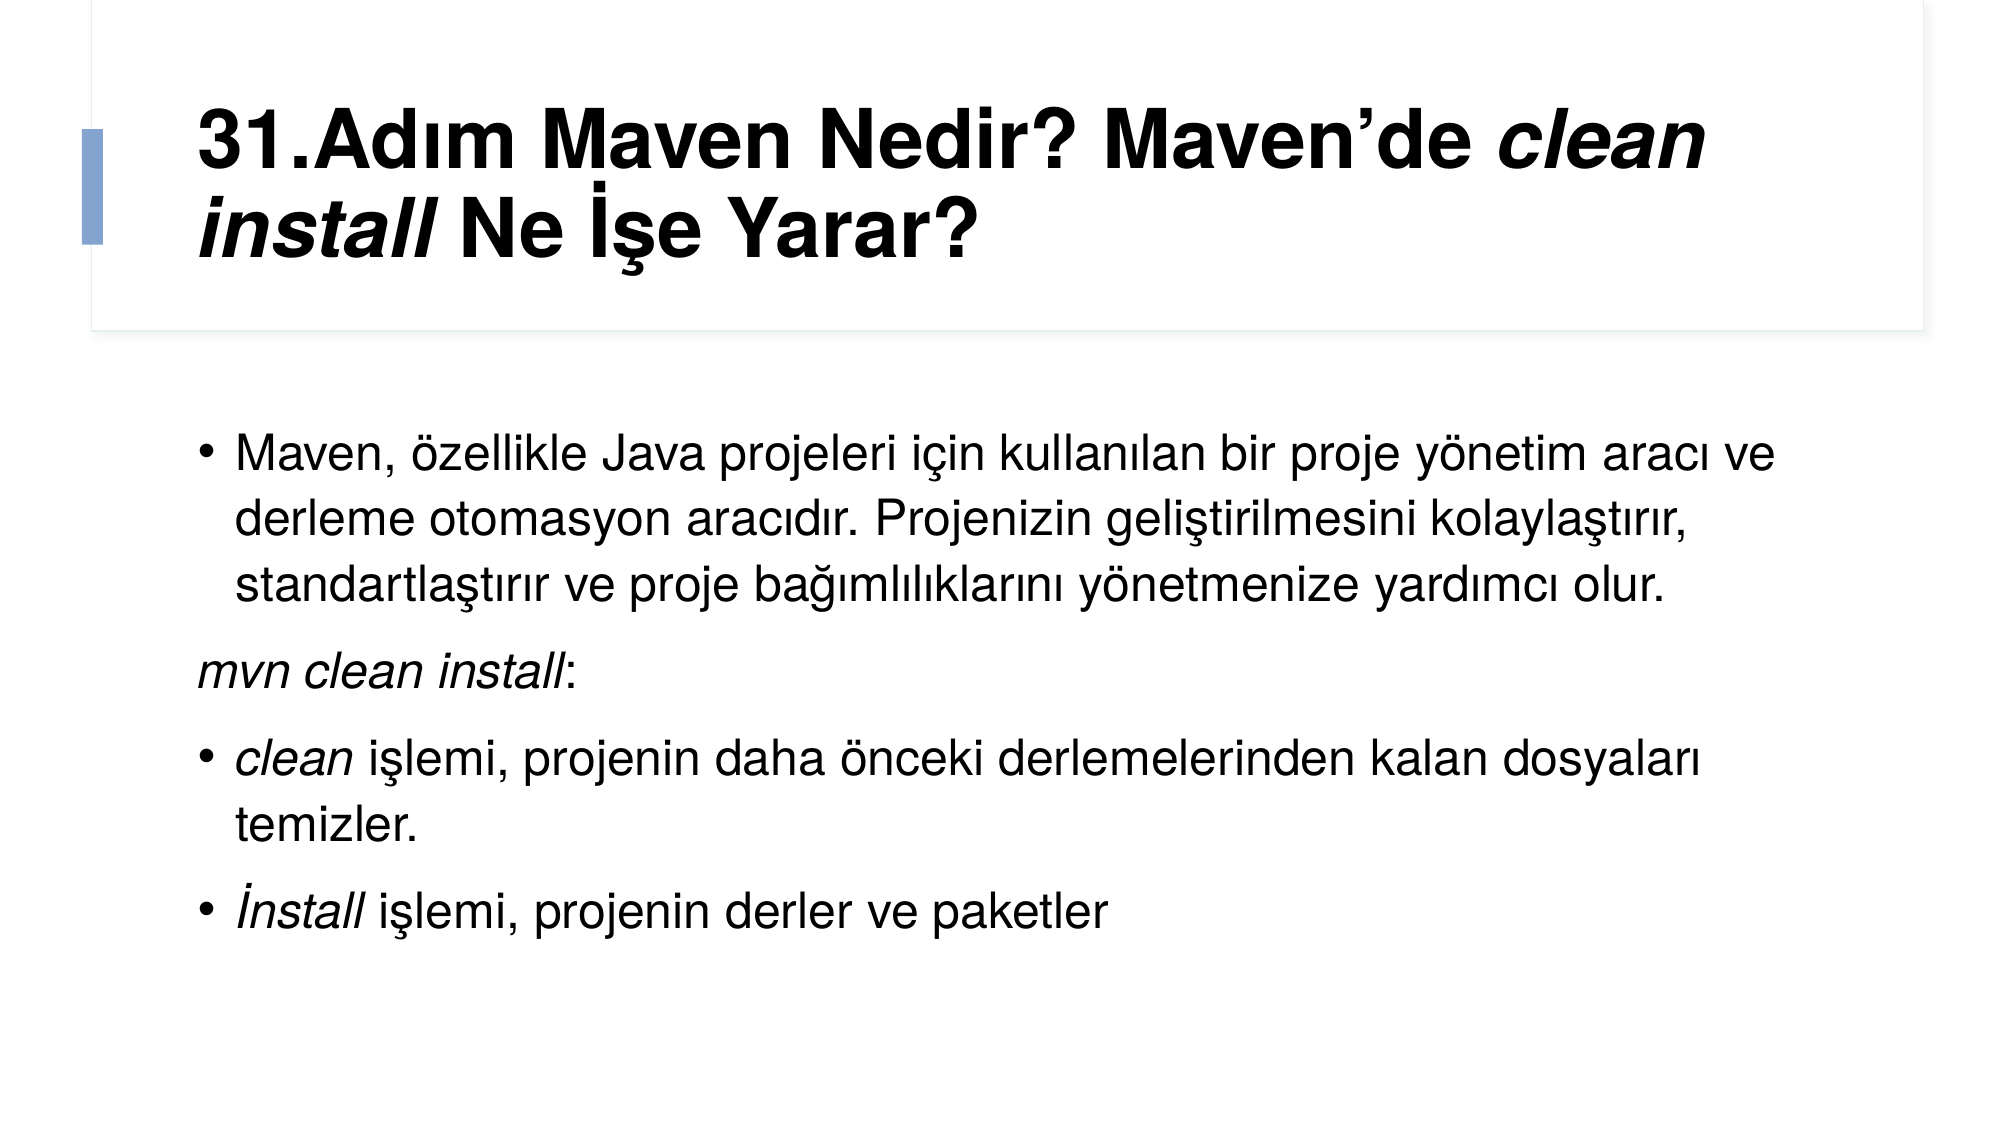

# 31.Adım Maven Nedir? Maven’de clean install Ne İşe Yarar?
Maven, özellikle Java projeleri için kullanılan bir proje yönetim aracı ve derleme otomasyon aracıdır. Projenizin geliştirilmesini kolaylaştırır, standartlaştırır ve proje bağımlılıklarını yönetmenize yardımcı olur.
mvn clean install:
clean işlemi, projenin daha önceki derlemelerinden kalan dosyaları temizler.
İnstall işlemi, projenin derler ve paketler